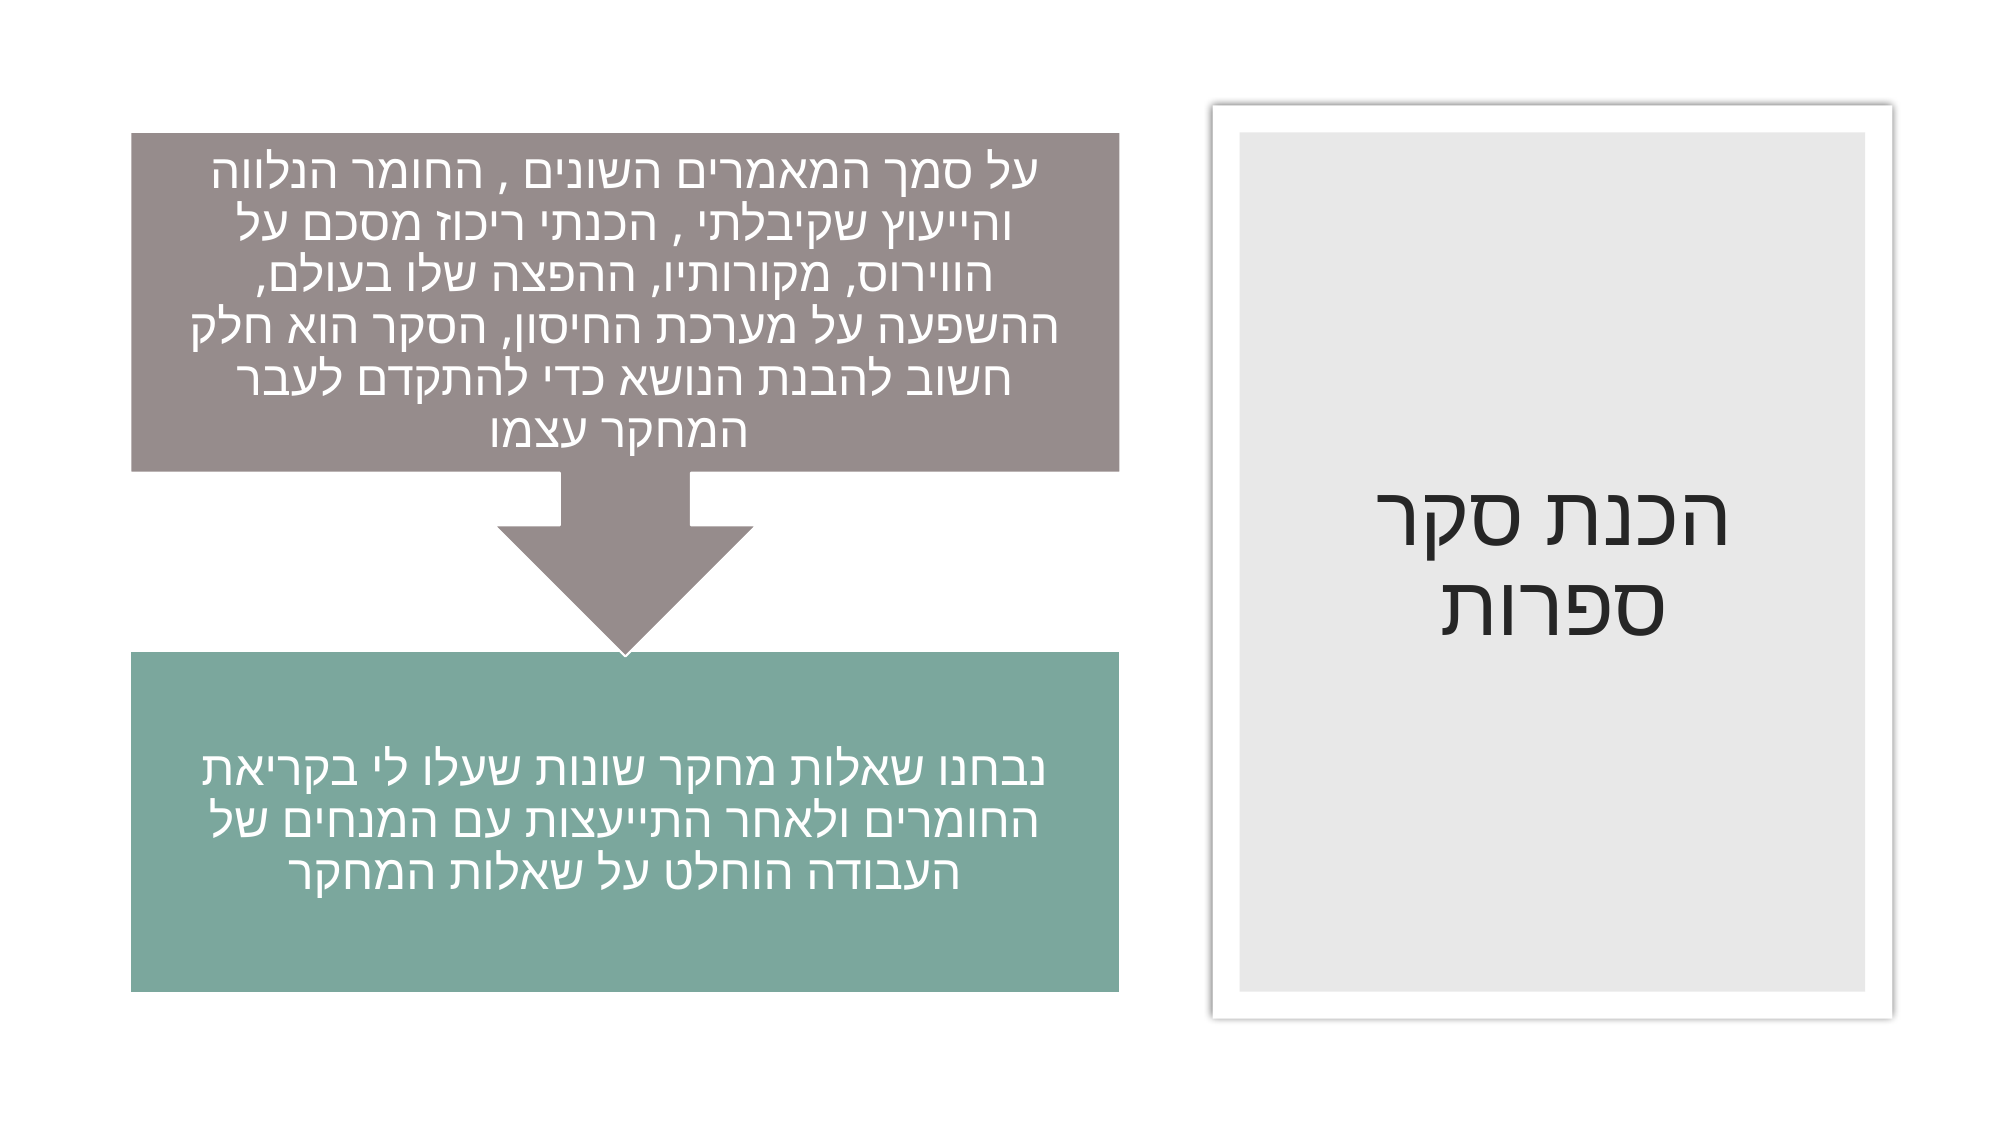

נבחנו שאלות מחקר שונות שעלו לי בקריאת החומרים ולאחר התייעצות עם המנחים של העבודה הוחלט על שאלות המחקר
על סמך המאמרים השונים , החומר הנלווה והייעוץ שקיבלתי , הכנתי ריכוז מסכם על הווירוס, מקורותיו, ההפצה שלו בעולם, ההשפעה על מערכת החיסון, הסקר הוא חלק חשוב להבנת הנושא כדי להתקדם לעבר המחקר עצמו

# הכנת סקר ספרות